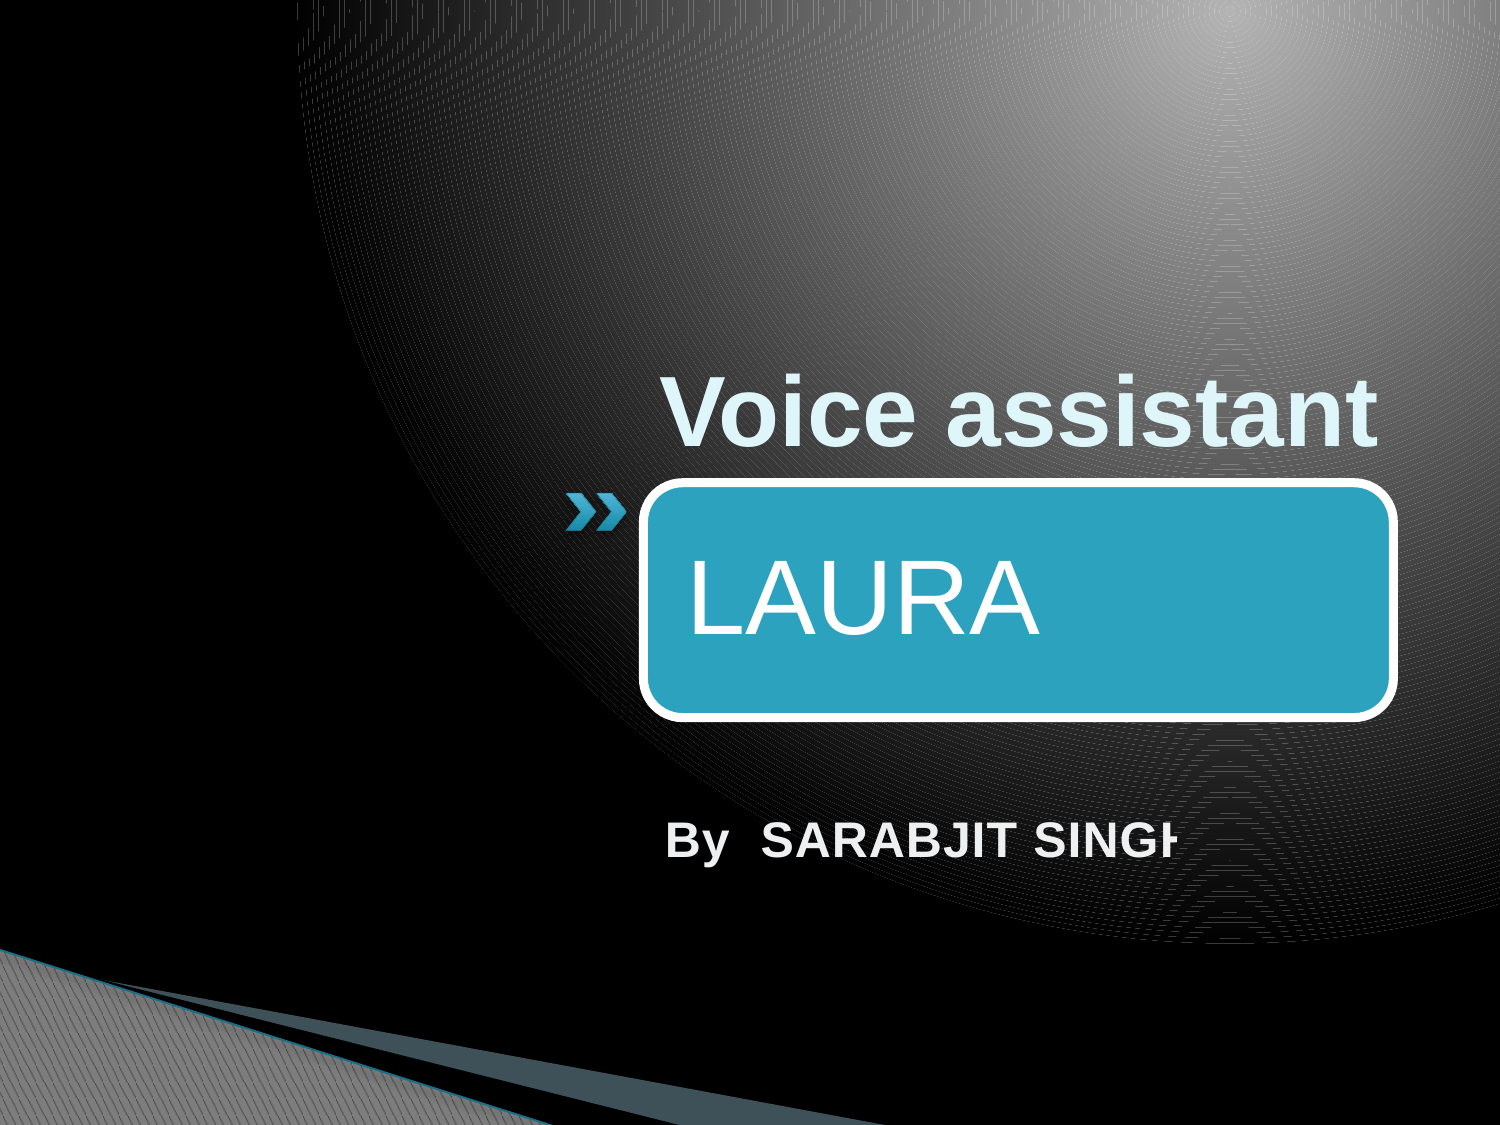

# Voice assistant
LAURA
By  SARABJIT SINGH